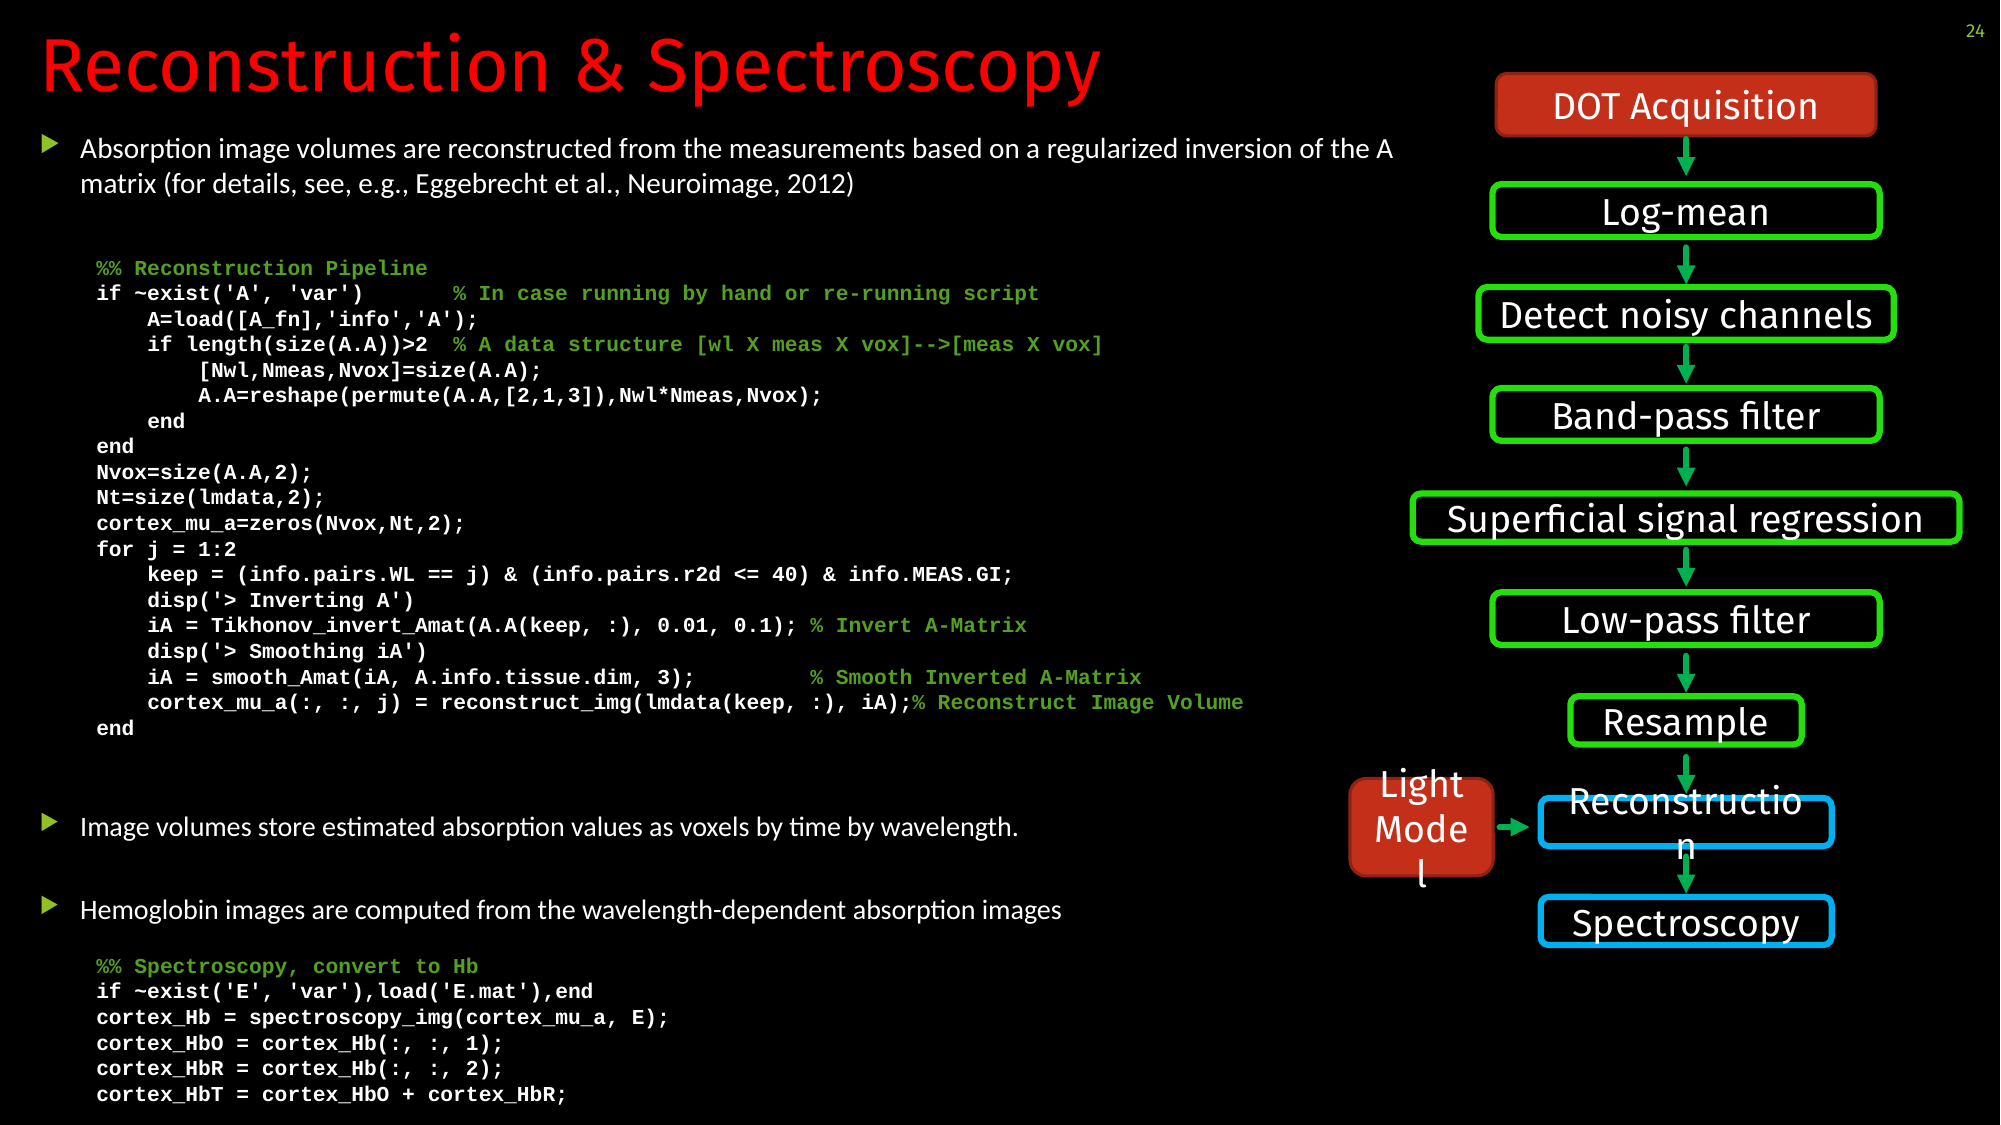

24
# Reconstruction & Spectroscopy
DOT Acquisition
Absorption image volumes are reconstructed from the measurements based on a regularized inversion of the A matrix (for details, see, e.g., Eggebrecht et al., Neuroimage, 2012)

%% Reconstruction Pipeline
if ~exist('A', 'var')       % In case running by hand or re-running script
    A=load([A_fn],'info','A');
    if length(size(A.A))>2  % A data structure [wl X meas X vox]-->[meas X vox]
        [Nwl,Nmeas,Nvox]=size(A.A);
        A.A=reshape(permute(A.A,[2,1,3]),Nwl*Nmeas,Nvox);
    end
end
Nvox=size(A.A,2);
Nt=size(lmdata,2);
cortex_mu_a=zeros(Nvox,Nt,2);
for j = 1:2
    keep = (info.pairs.WL == j) & (info.pairs.r2d <= 40) & info.MEAS.GI;
    disp('> Inverting A')
    iA = Tikhonov_invert_Amat(A.A(keep, :), 0.01, 0.1); % Invert A-Matrix
    disp('> Smoothing iA')
    iA = smooth_Amat(iA, A.info.tissue.dim, 3);         % Smooth Inverted A-Matrix
    cortex_mu_a(:, :, j) = reconstruct_img(lmdata(keep, :), iA);% Reconstruct Image Volume
end

Image volumes store estimated absorption values as voxels by time by wavelength.

Hemoglobin images are computed from the wavelength-dependent absorption images

%% Spectroscopy, convert to Hb
if ~exist('E', 'var'),load('E.mat'),end
cortex_Hb = spectroscopy_img(cortex_mu_a, E);
cortex_HbO = cortex_Hb(:, :, 1);
cortex_HbR = cortex_Hb(:, :, 2);
cortex_HbT = cortex_HbO + cortex_HbR;
Log-mean
Detect noisy channels
Band-pass filter
Superficial signal regression
Low-pass filter
Resample
Light
Model
Reconstruction
Spectroscopy